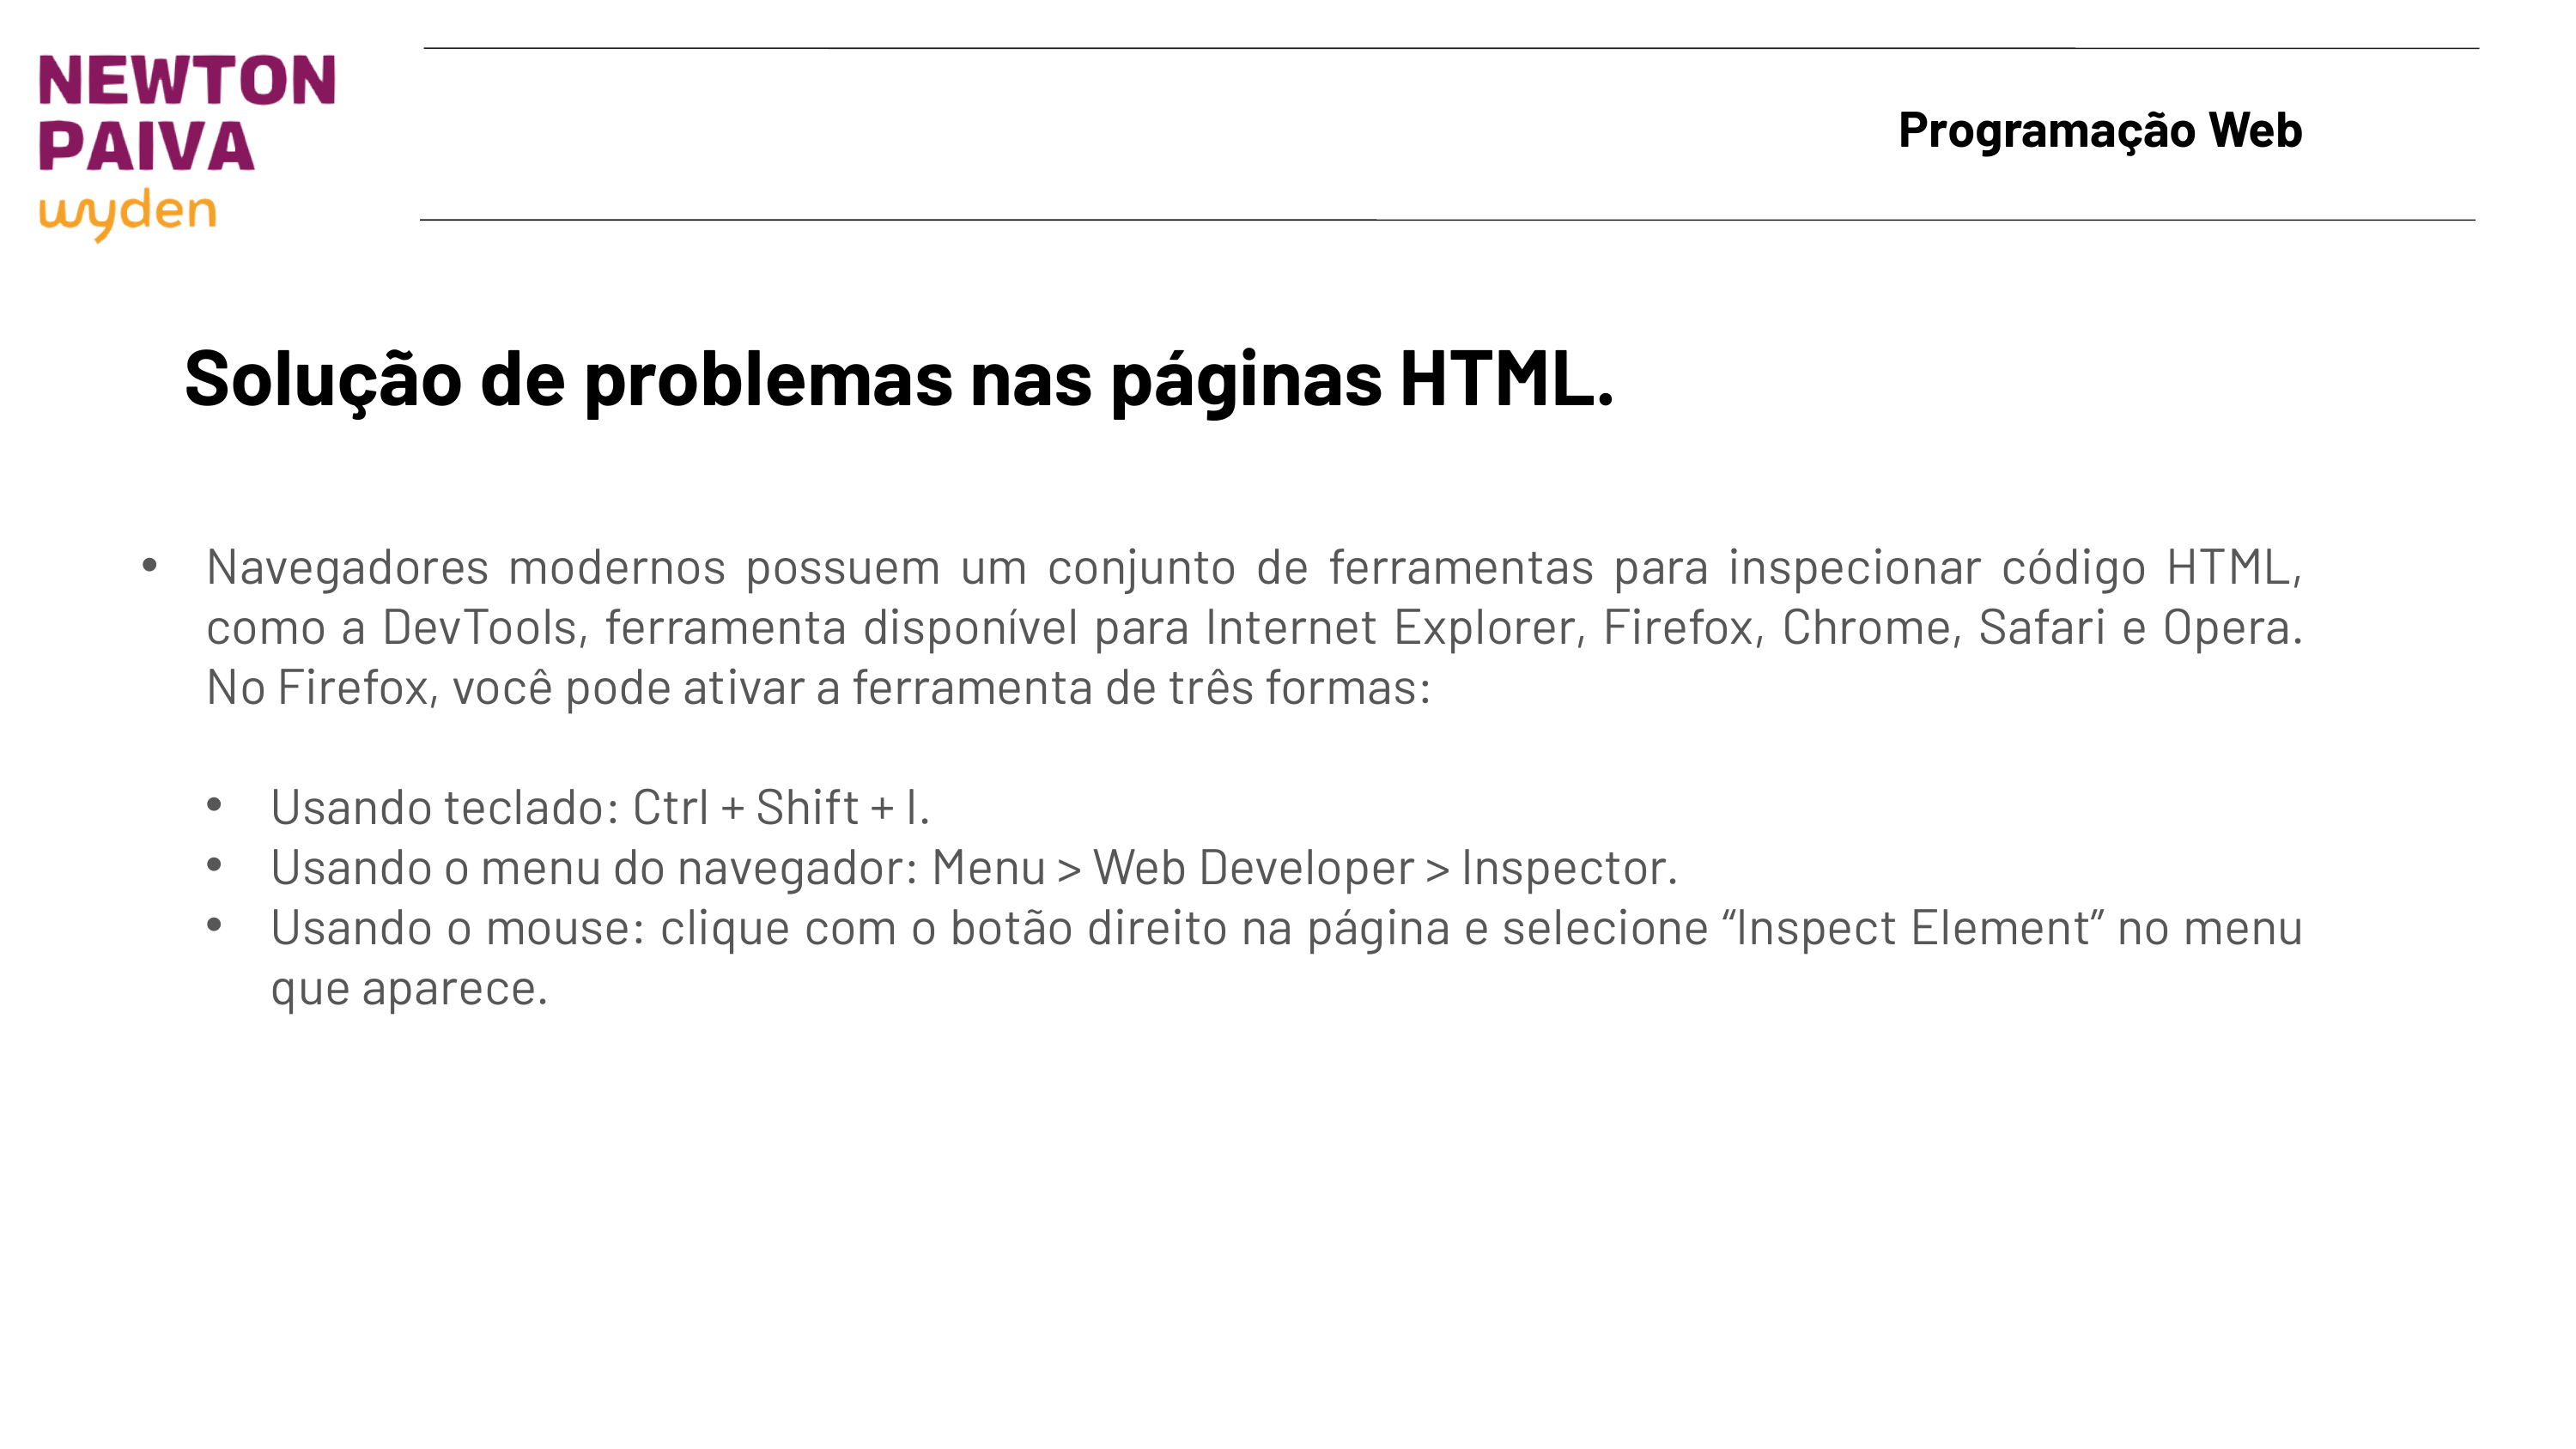

Solução de problemas nas páginas HTML.
Navegadores modernos possuem um conjunto de ferramentas para inspecionar código HTML, como a DevTools, ferramenta disponível para Internet Explorer, Firefox, Chrome, Safari e Opera. No Firefox, você pode ativar a ferramenta de três formas:

Usando teclado: Ctrl + Shift + I.
Usando o menu do navegador: Menu > Web Developer > Inspector.
Usando o mouse: clique com o botão direito na página e selecione “Inspect Element” no menu que aparece.